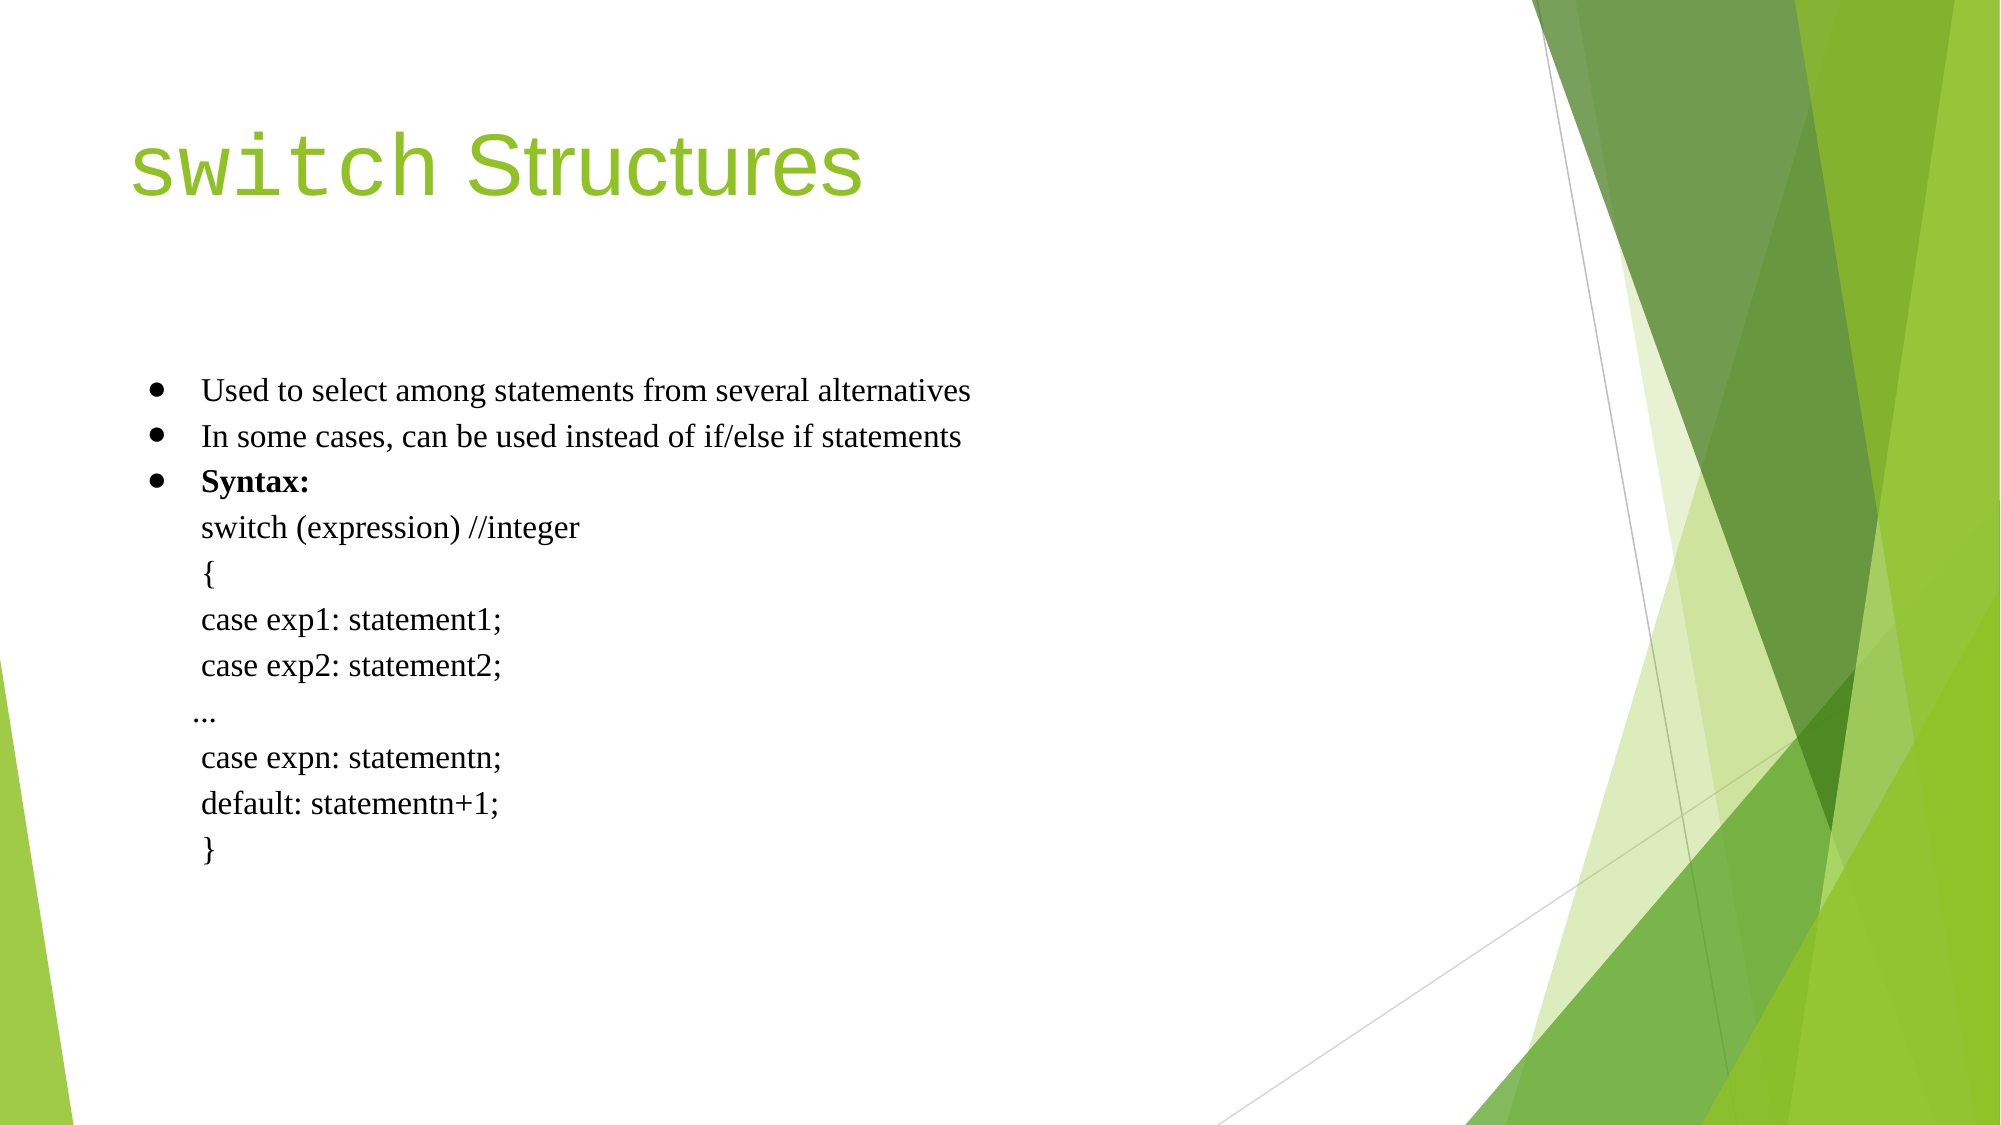

# switch Structures
Used to select among statements from several alternatives
In some cases, can be used instead of if/else if statements
Syntax:
switch (expression) //integer
{
case exp1: statement1;
case exp2: statement2;
        ...
case expn: statementn;
default: statementn+1;
}